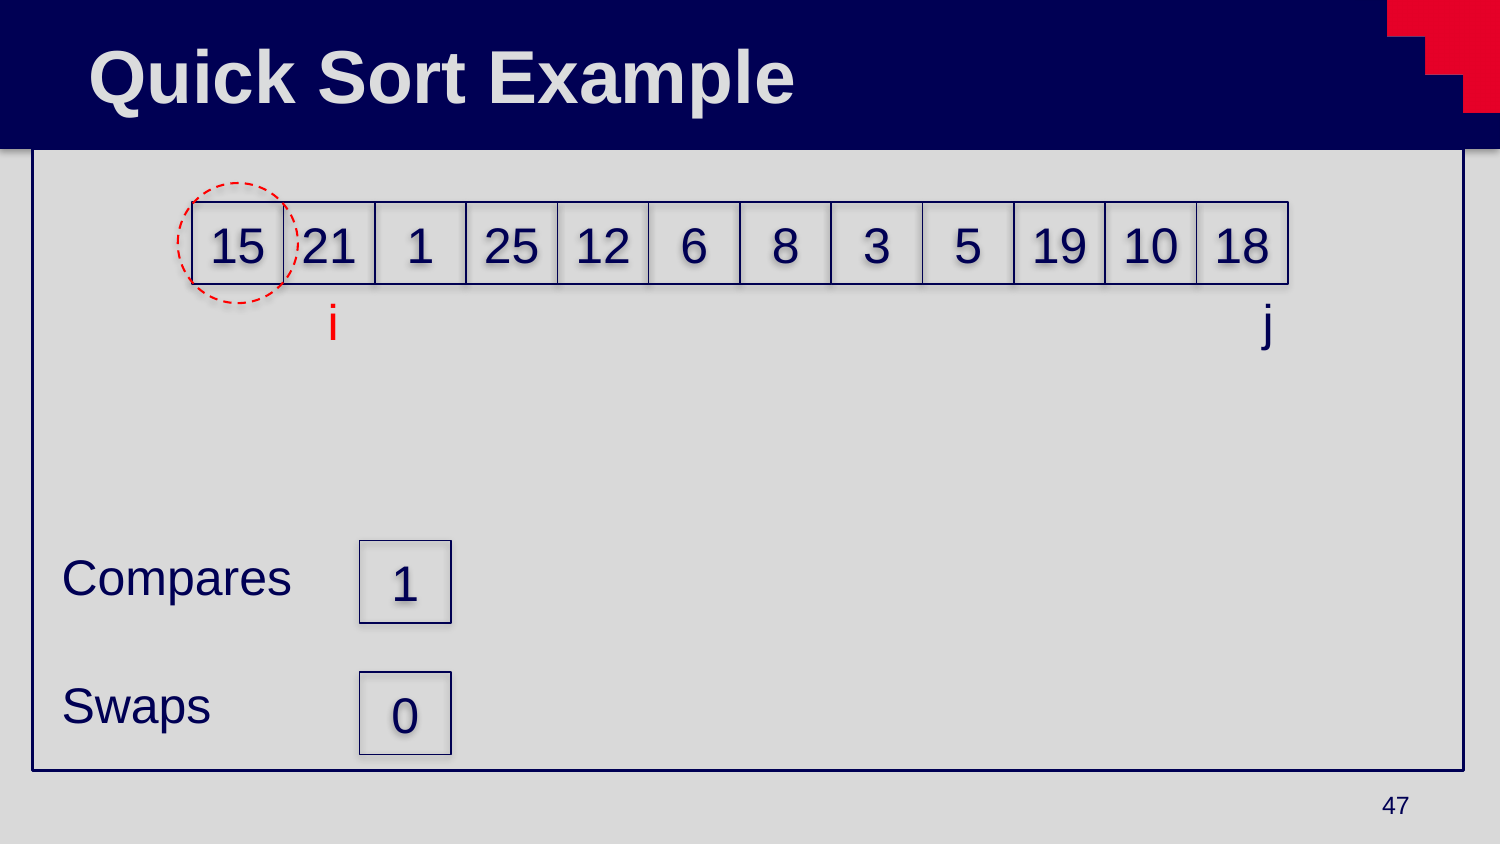

# Quick Sort Example

                   i                                                                  j

Compares
Swaps

6
25
1
15
21
12
18
19
5
8
3
10
1
0
47